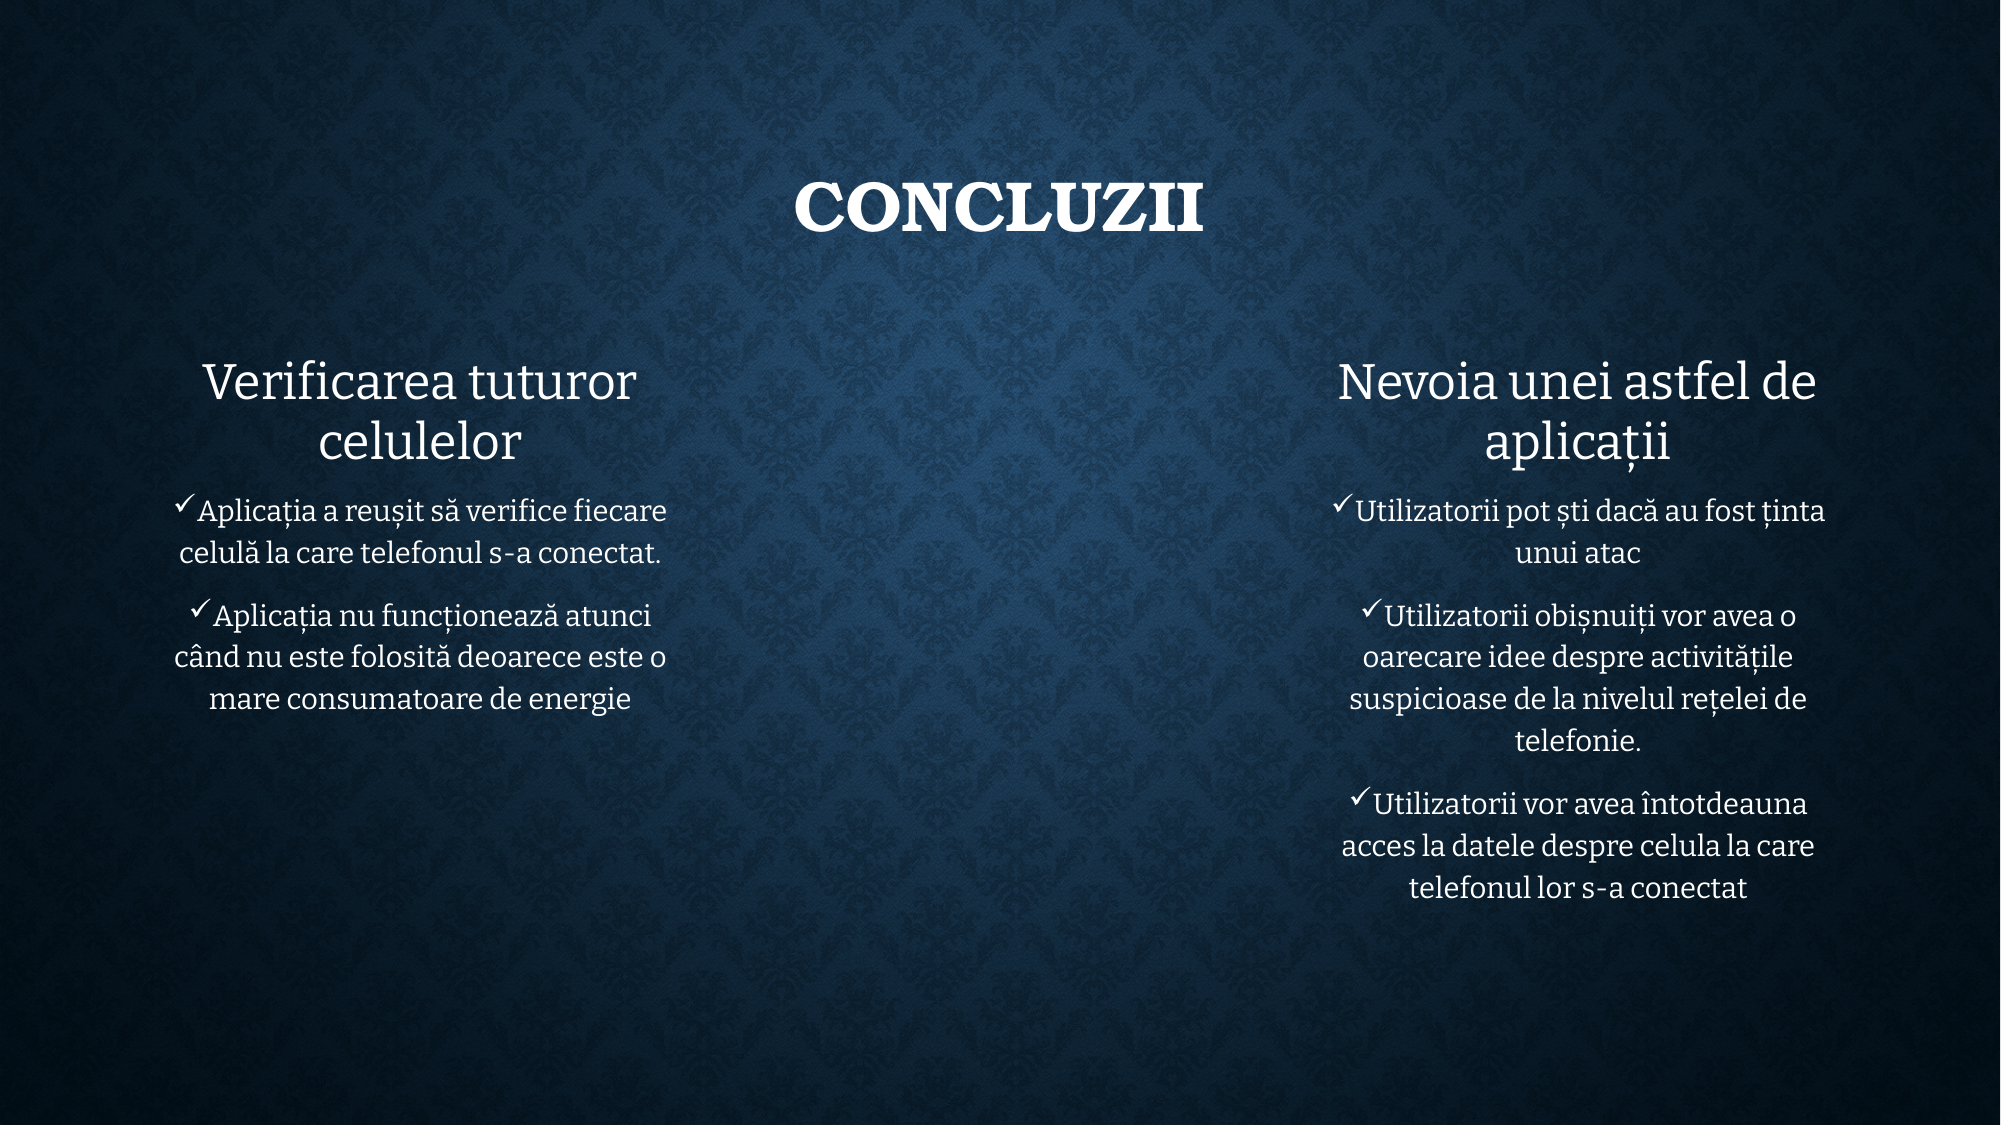

# Concluzii
Verificarea tuturor celulelor
Nevoia unei astfel de aplicații
Aplicația a reușit să verifice fiecare celulă la care telefonul s-a conectat.
Aplicația nu funcționează atunci când nu este folosită deoarece este o mare consumatoare de energie
Utilizatorii pot ști dacă au fost ținta unui atac
Utilizatorii obișnuiți vor avea o oarecare idee despre activitățile suspicioase de la nivelul rețelei de telefonie.
Utilizatorii vor avea întotdeauna acces la datele despre celula la care telefonul lor s-a conectat